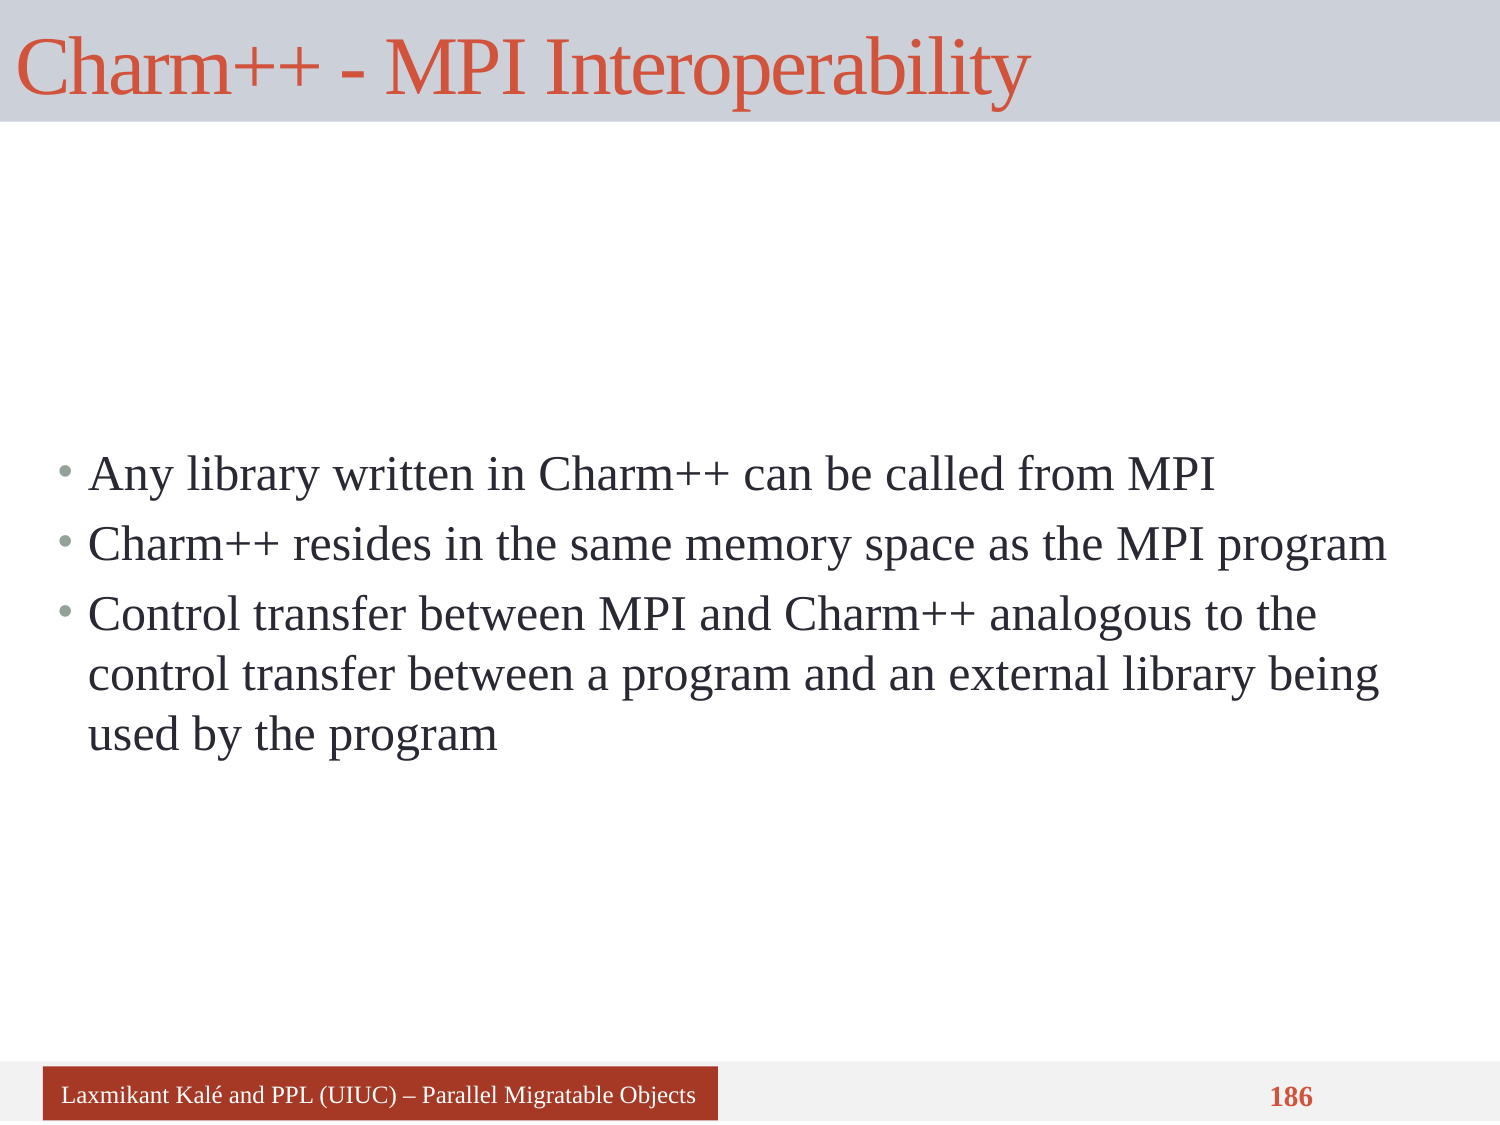

# Charm++ - MPI Interoperability
Any library written in Charm++ can be called from MPI
Charm++ resides in the same memory space as the MPI program
Control transfer between MPI and Charm++ analogous to the control transfer between a program and an external library being used by the program
Laxmikant Kalé and PPL (UIUC) – Parallel Migratable Objects
186